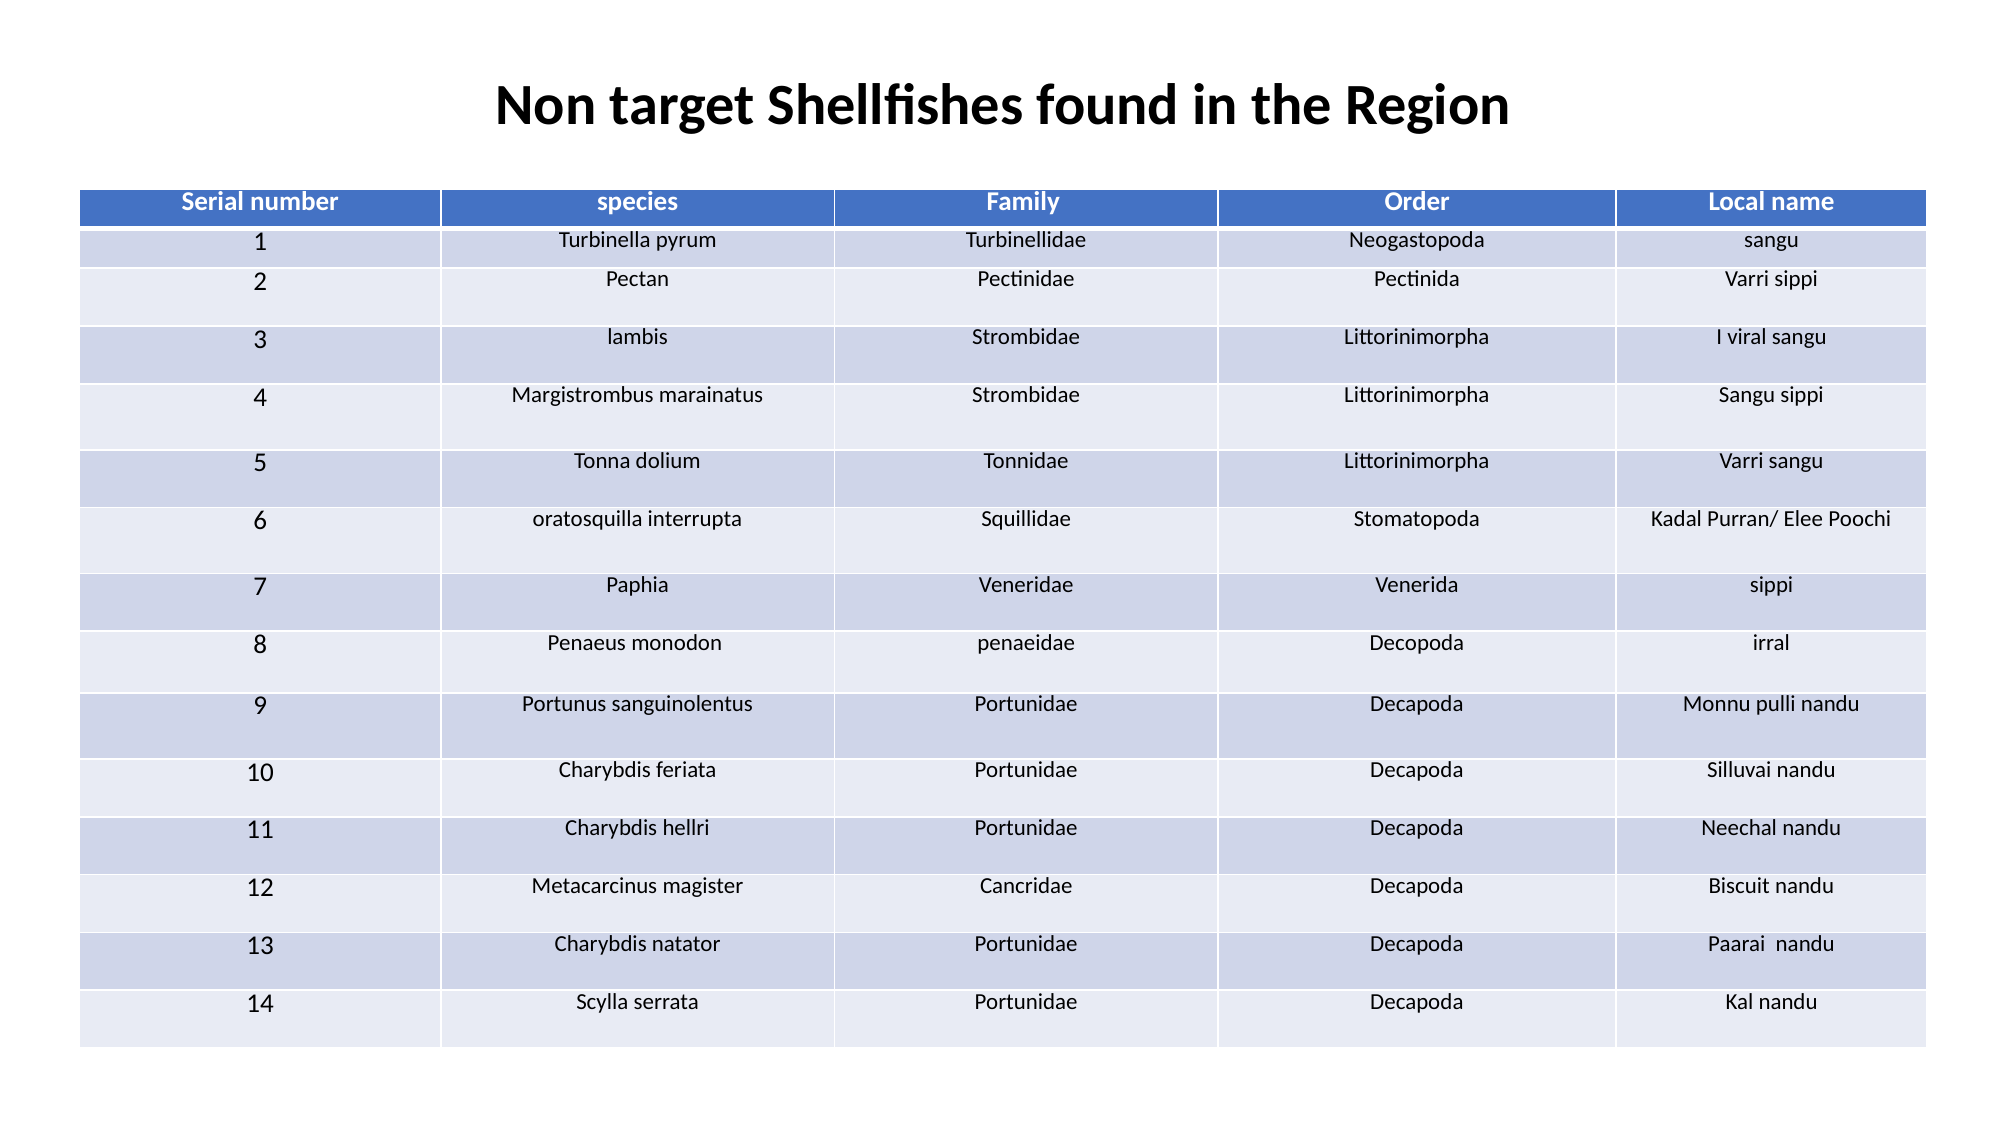

# Non target Shellfishes found in the Region
| Serial number | species | Family | Order | Local name |
| --- | --- | --- | --- | --- |
| 1 | Turbinella pyrum | Turbinellidae | Neogastopoda | sangu |
| 2 | Pectan | Pectinidae | Pectinida | Varri sippi |
| 3 | lambis | Strombidae | Littorinimorpha | I viral sangu |
| 4 | Margistrombus marainatus | Strombidae | Littorinimorpha | Sangu sippi |
| 5 | Tonna dolium | Tonnidae | Littorinimorpha | Varri sangu |
| 6 | oratosquilla interrupta | Squillidae | Stomatopoda | Kadal Purran/ Elee Poochi |
| 7 | Paphia | Veneridae | Venerida | sippi |
| 8 | Penaeus monodon | penaeidae | Decopoda | irral |
| 9 | Portunus sanguinolentus | Portunidae | Decapoda | Monnu pulli nandu |
| 10 | Charybdis feriata | Portunidae | Decapoda | Silluvai nandu |
| 11 | Charybdis hellri | Portunidae | Decapoda | Neechal nandu |
| 12 | Metacarcinus magister | Cancridae | Decapoda | Biscuit nandu |
| 13 | Charybdis natator | Portunidae | Decapoda | Paarai nandu |
| 14 | Scylla serrata | Portunidae | Decapoda | Kal nandu |